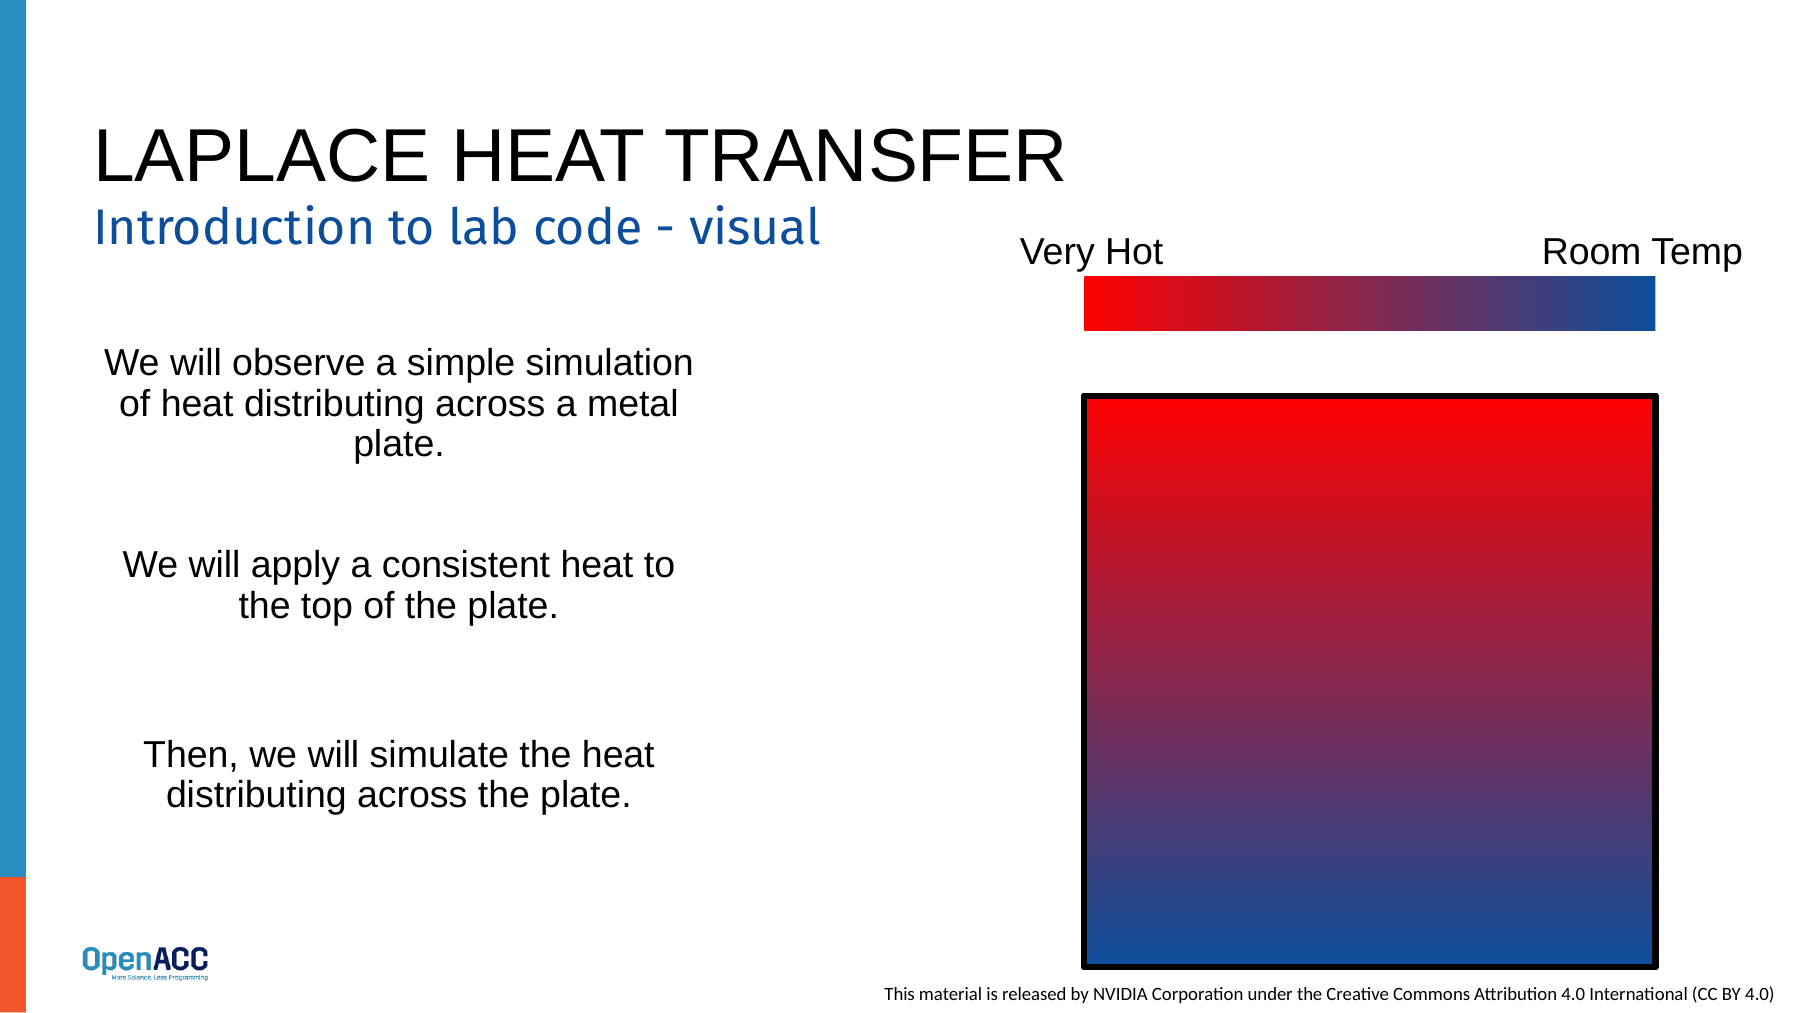

# Laplace heat transfer
Introduction to lab code - visual
Very Hot
Room Temp

We will observe a simple simulation of heat distributing across a metal plate.

We will apply a consistent heat to the top of the plate.
Then, we will simulate the heat distributing across the plate.